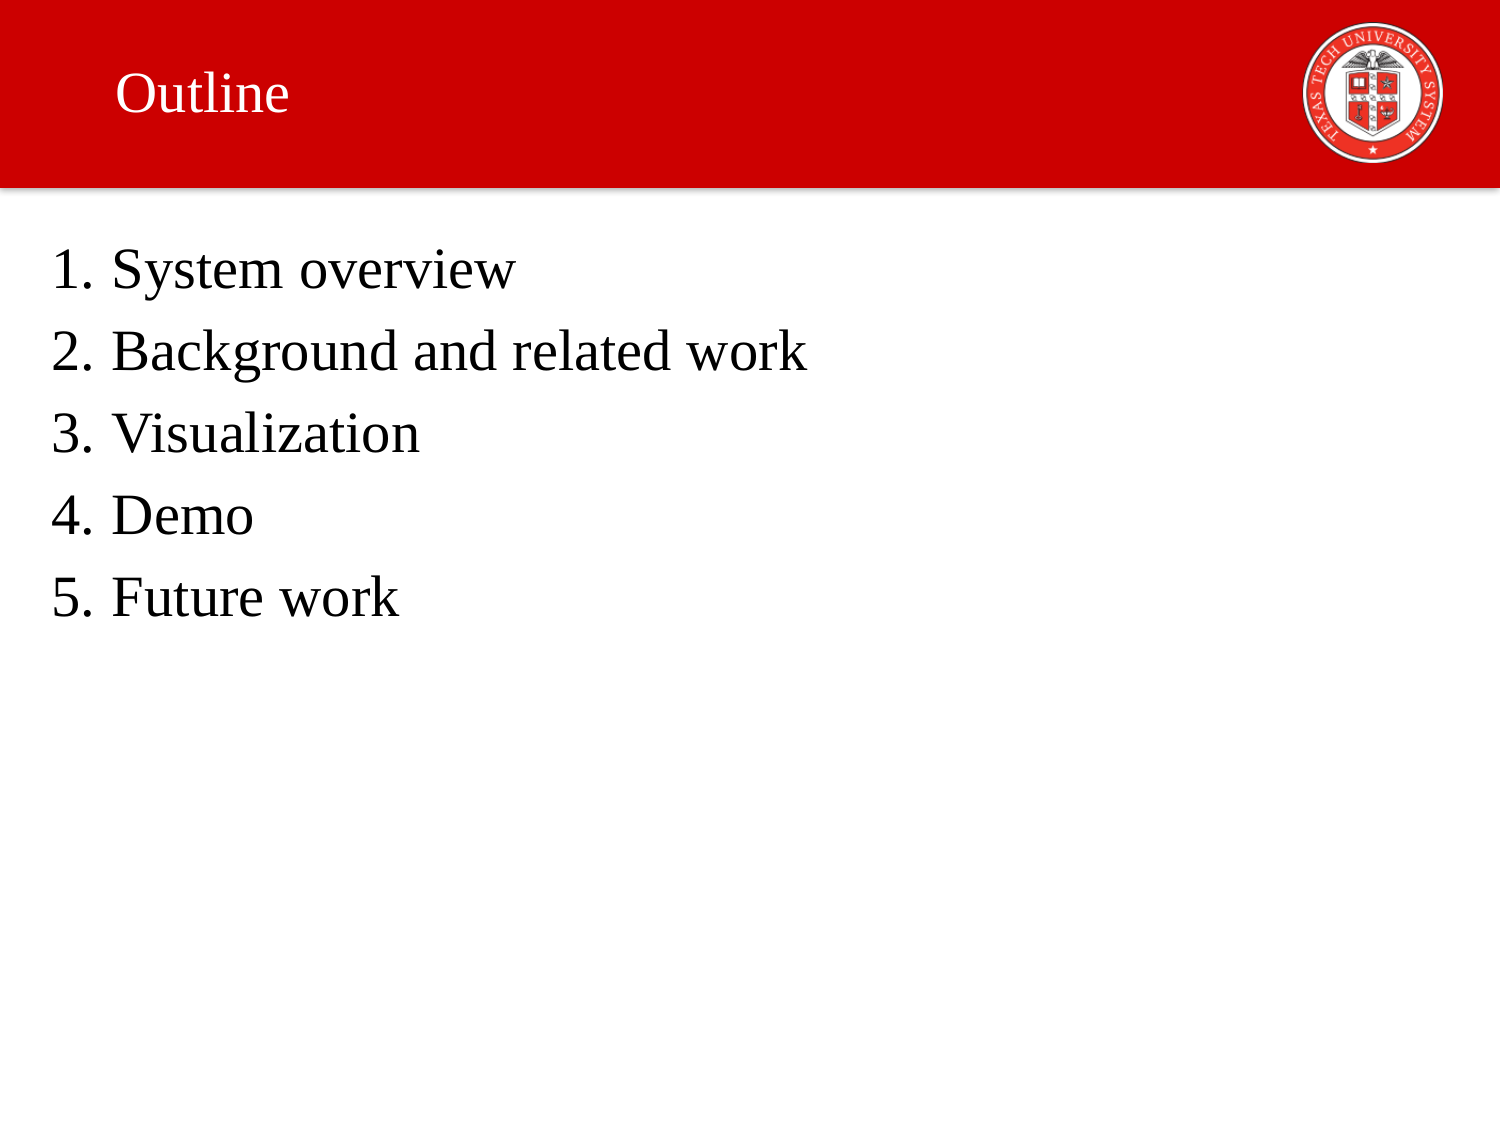

# Outline
System overview
Background and related work
Visualization
Demo
Future work